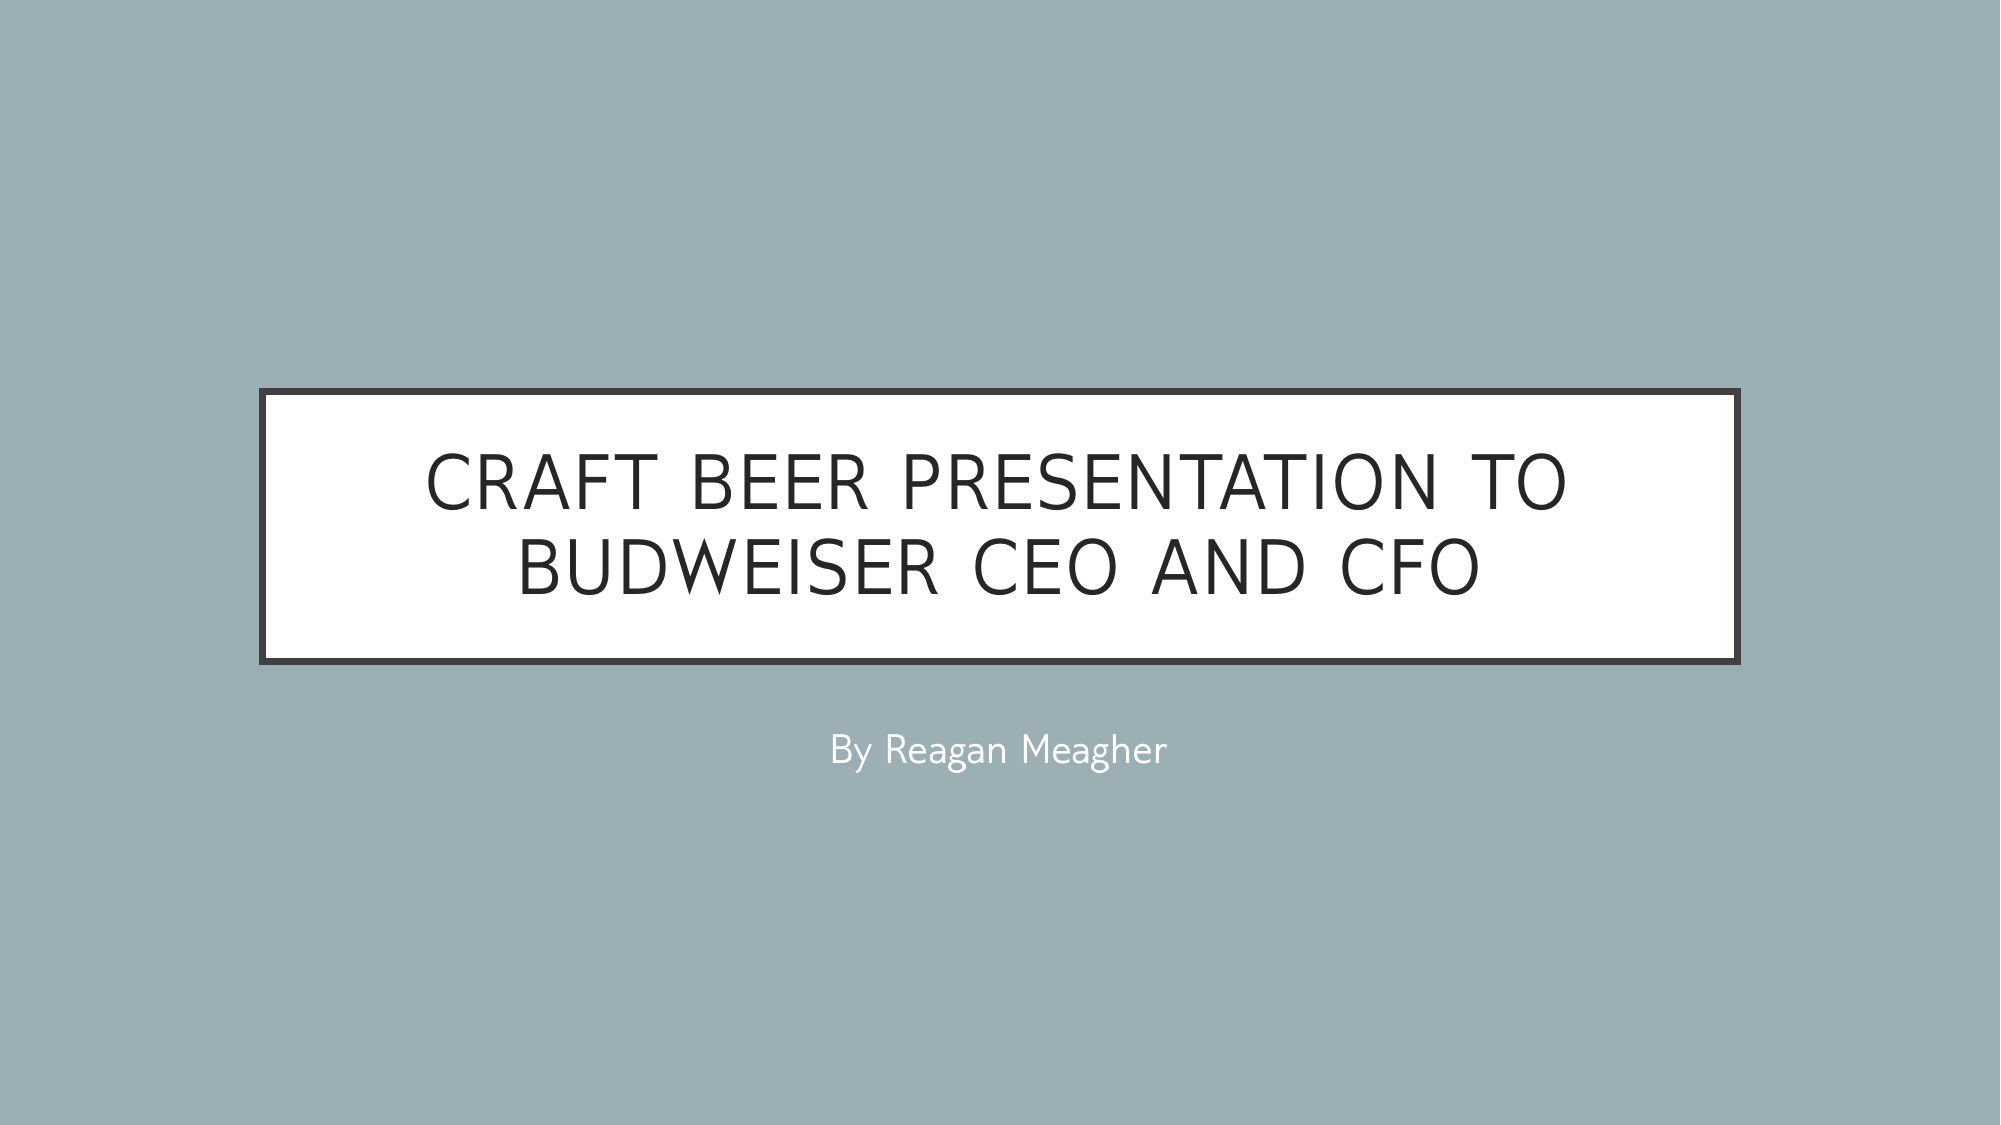

# Craft Beer Presentation To Budweiser CEO and CFO
By Reagan Meagher